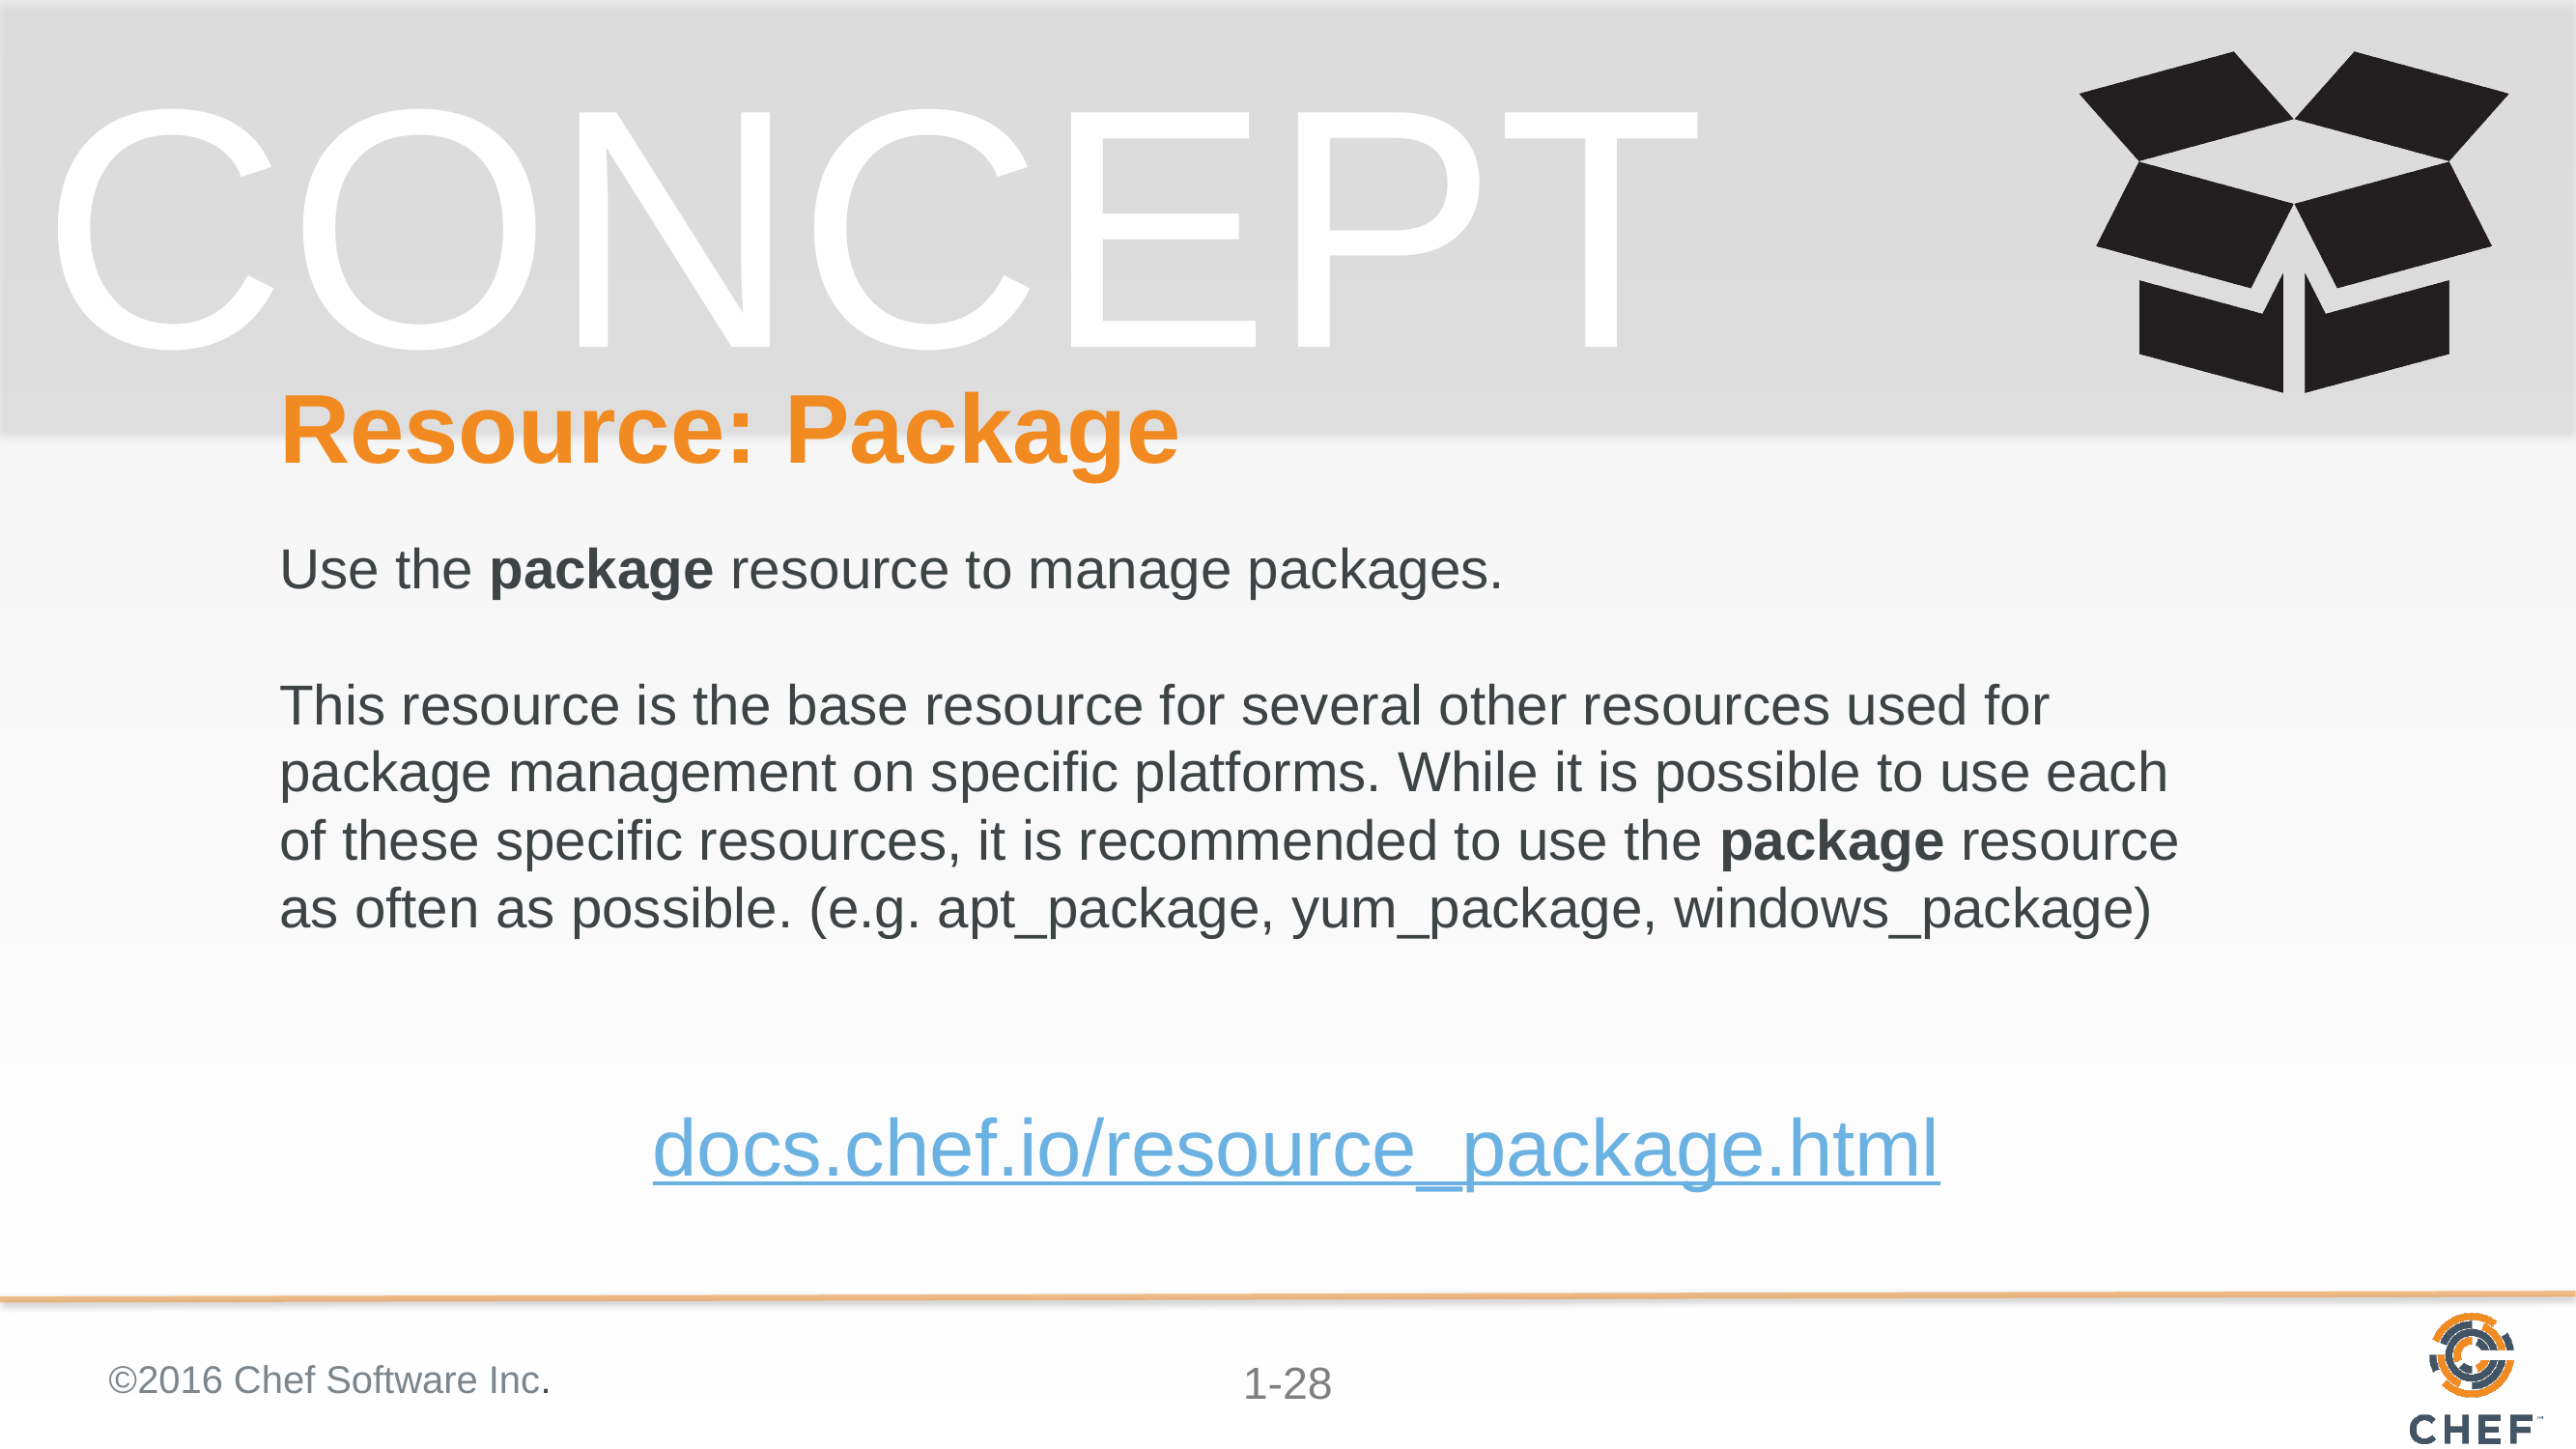

# Resource: Package
Use the package resource to manage packages.

This resource is the base resource for several other resources used for package management on specific platforms. While it is possible to use each of these specific resources, it is recommended to use the package resource as often as possible. (e.g. apt_package, yum_package, windows_package)
docs.chef.io/resource_package.html